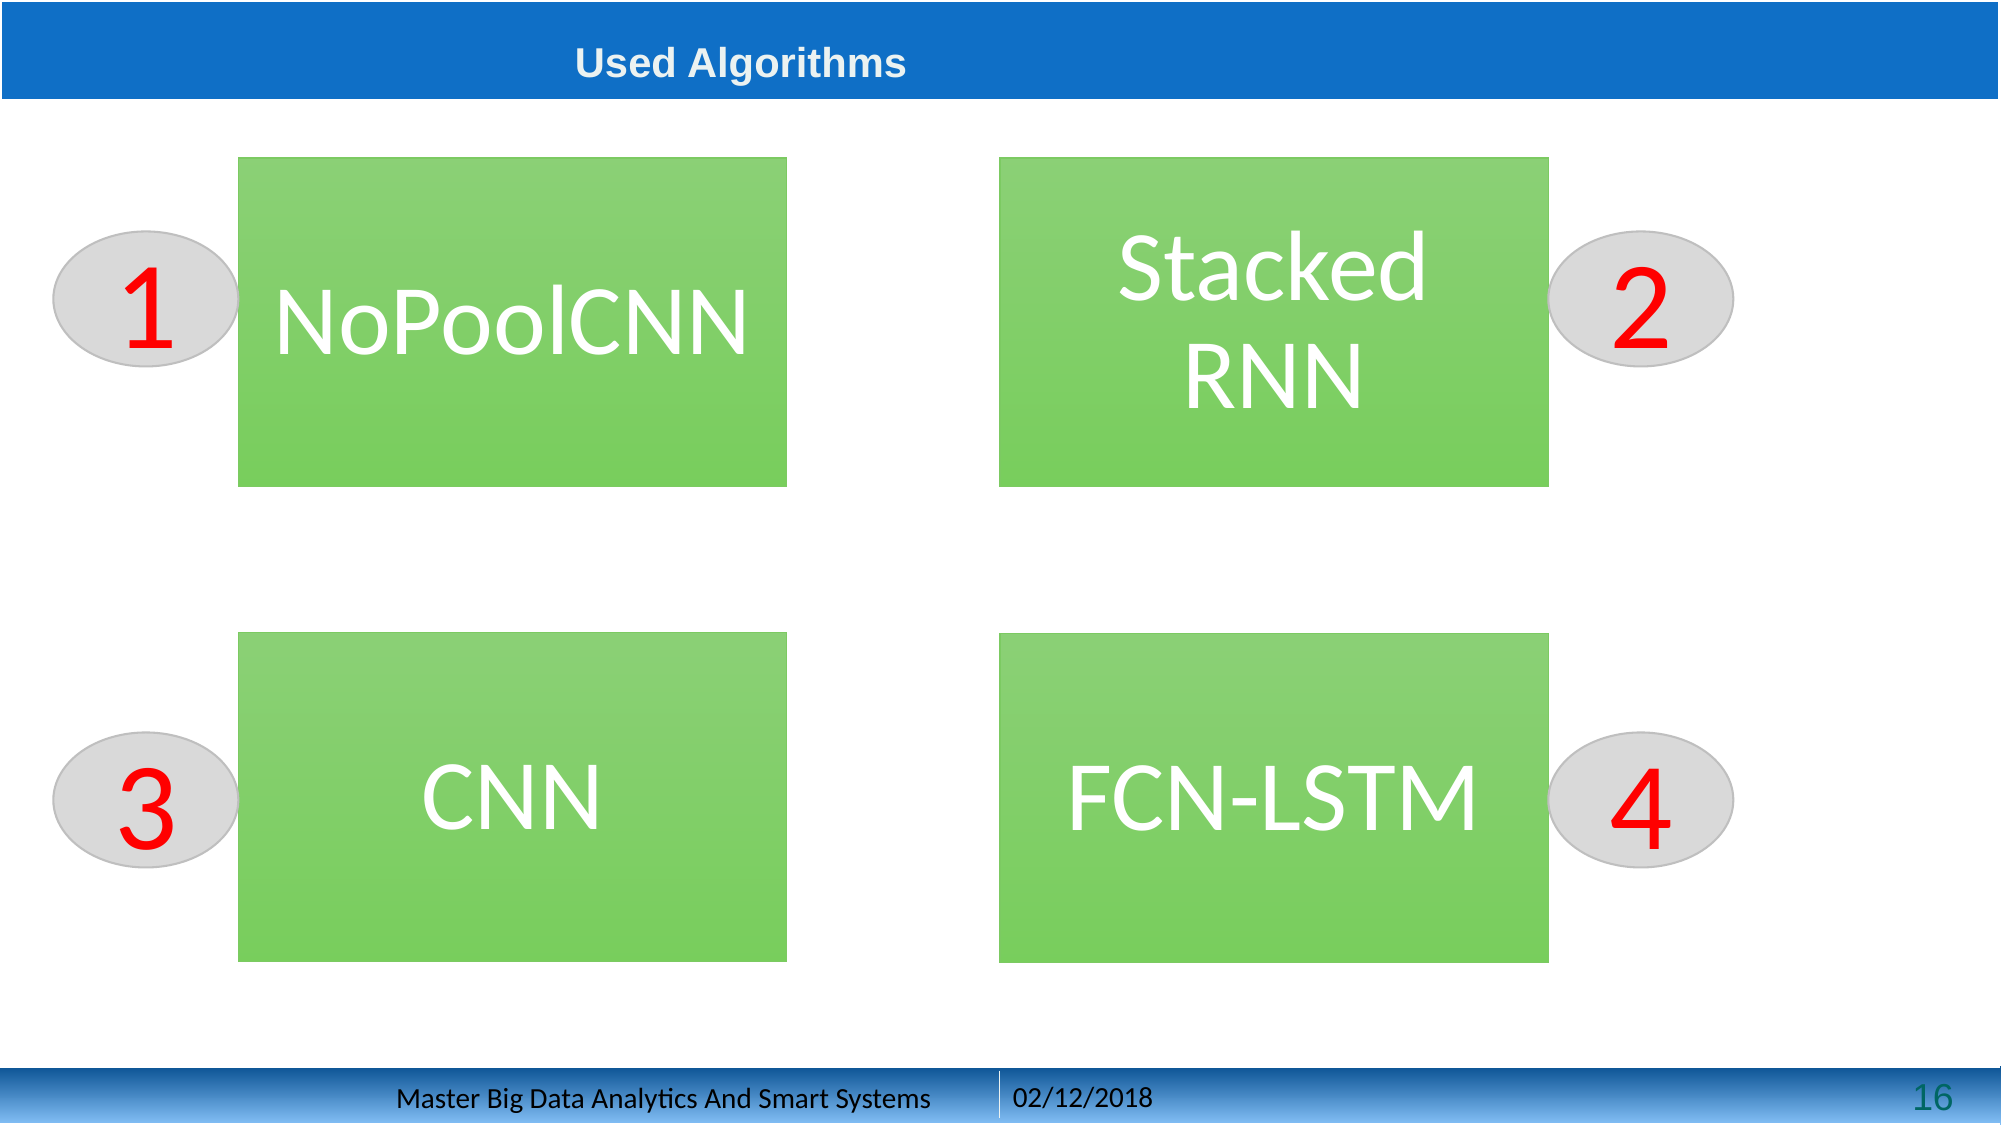

Used Algorithms

NoPoolCNN

Stacked RNN
1
2

CNN

FCN-LSTM
3
4

16
02/12/2018
Master Big Data Analytics And Smart Systems